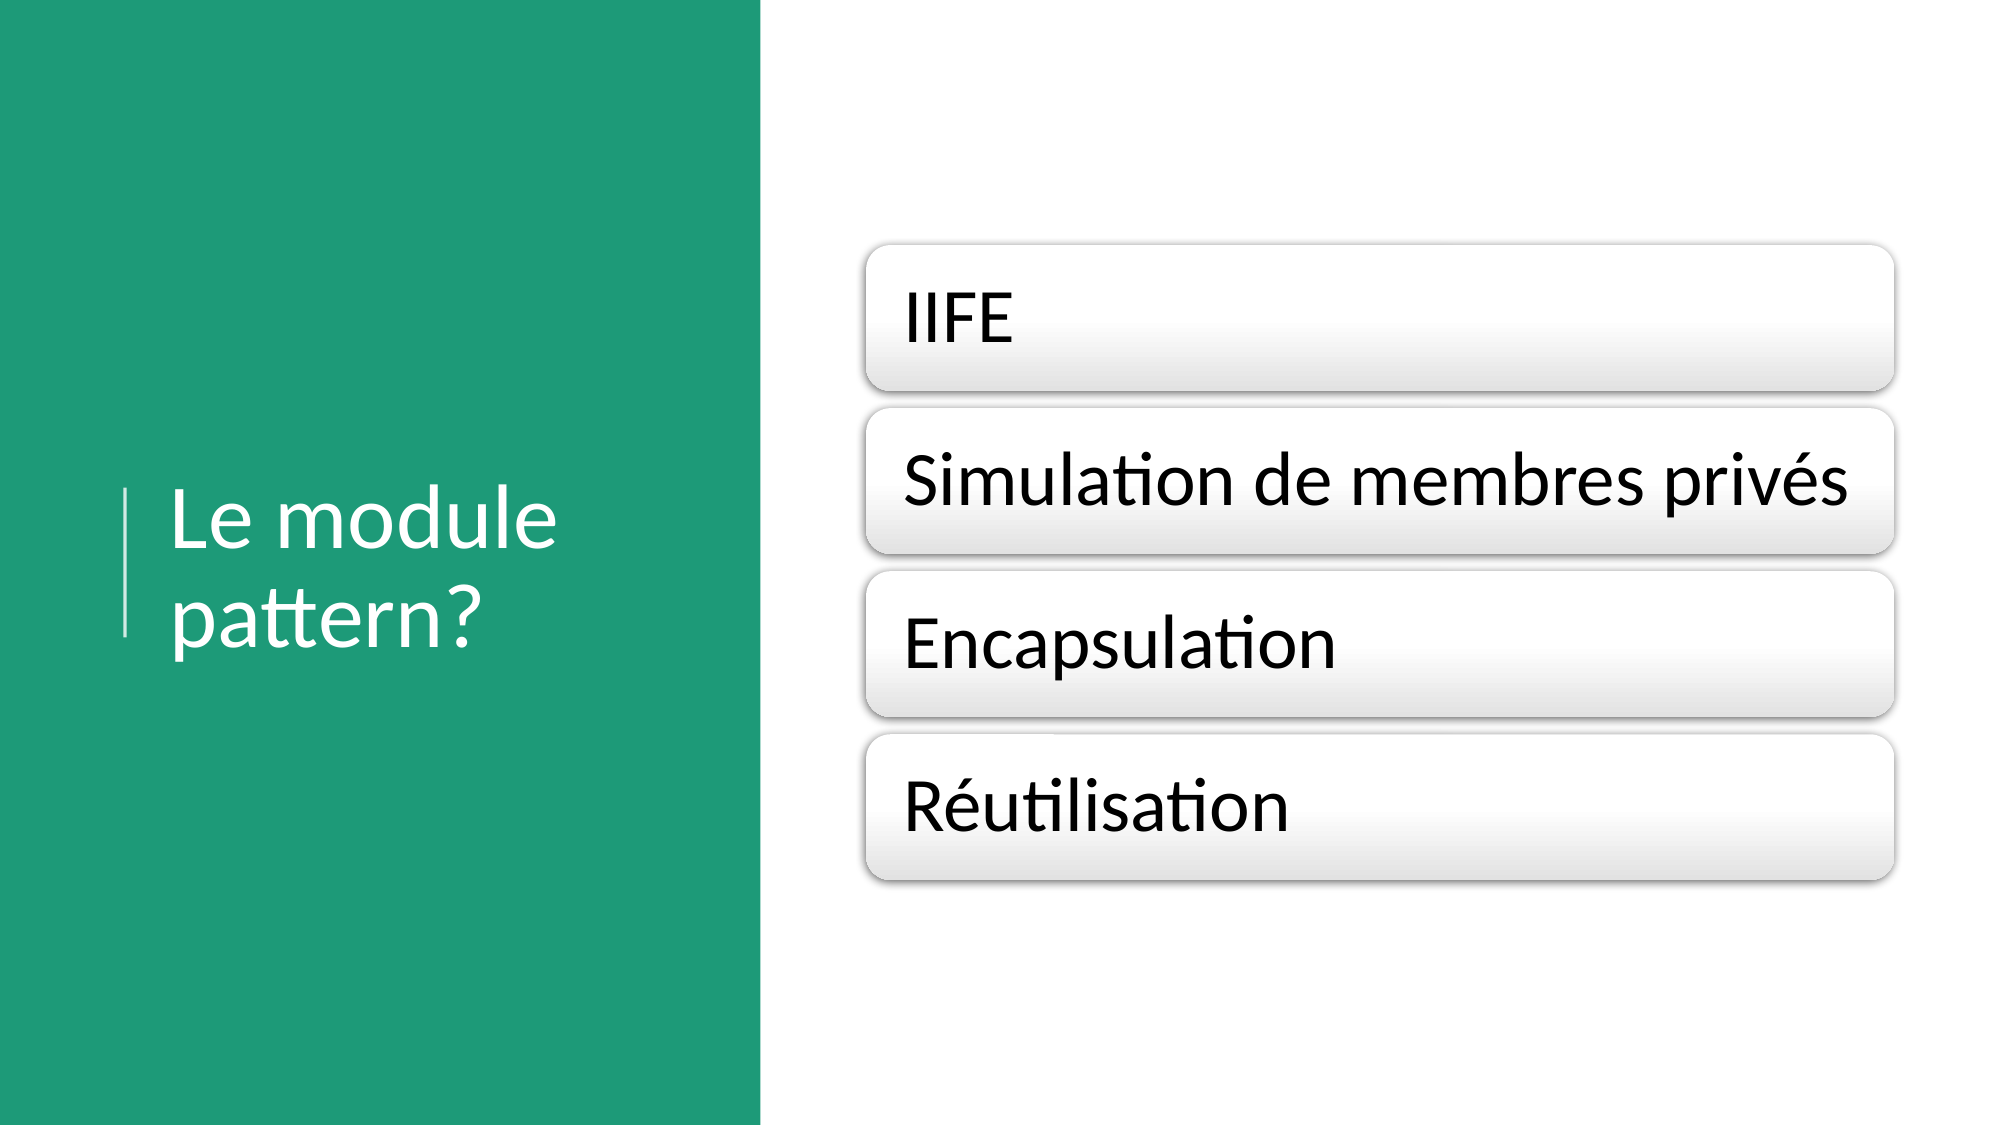

IIFE
Simulation de membres privés
Encapsulation
Réutilisation
# Le module pattern?